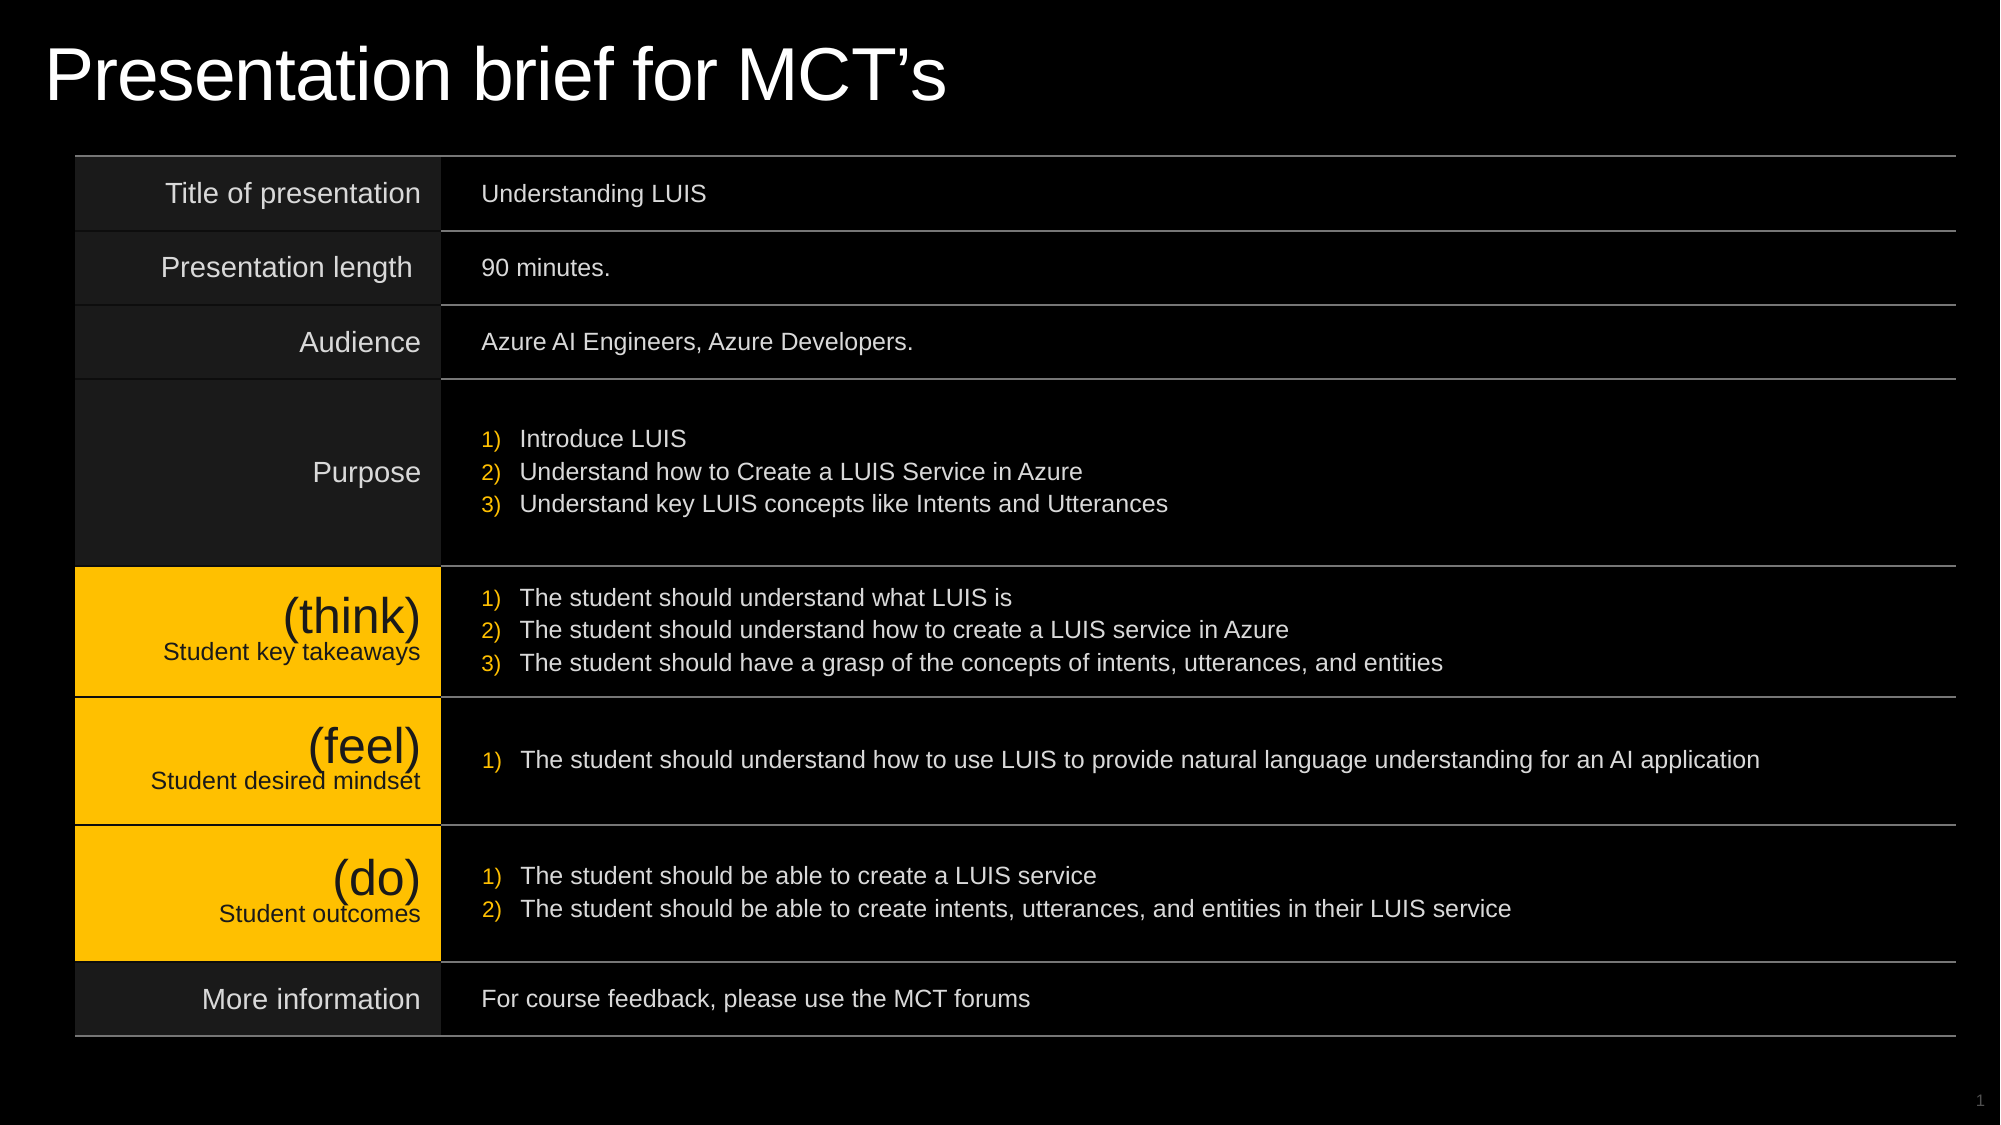

# Presentation brief for MCT’s
| Title of presentation | Understanding LUIS |
| --- | --- |
| Presentation length | 90 minutes. |
| Audience | Azure AI Engineers, Azure Developers. |
| Purpose | Introduce LUIS Understand how to Create a LUIS Service in Azure Understand key LUIS concepts like Intents and Utterances |
| (think) Student key takeaways | The student should understand what LUIS is The student should understand how to create a LUIS service in Azure The student should have a grasp of the concepts of intents, utterances, and entities |
| (feel) Student desired mindset | The student should understand how to use LUIS to provide natural language understanding for an AI application |
| (do) Student outcomes | The student should be able to create a LUIS service The student should be able to create intents, utterances, and entities in their LUIS service |
| More information | For course feedback, please use the MCT forums |
1